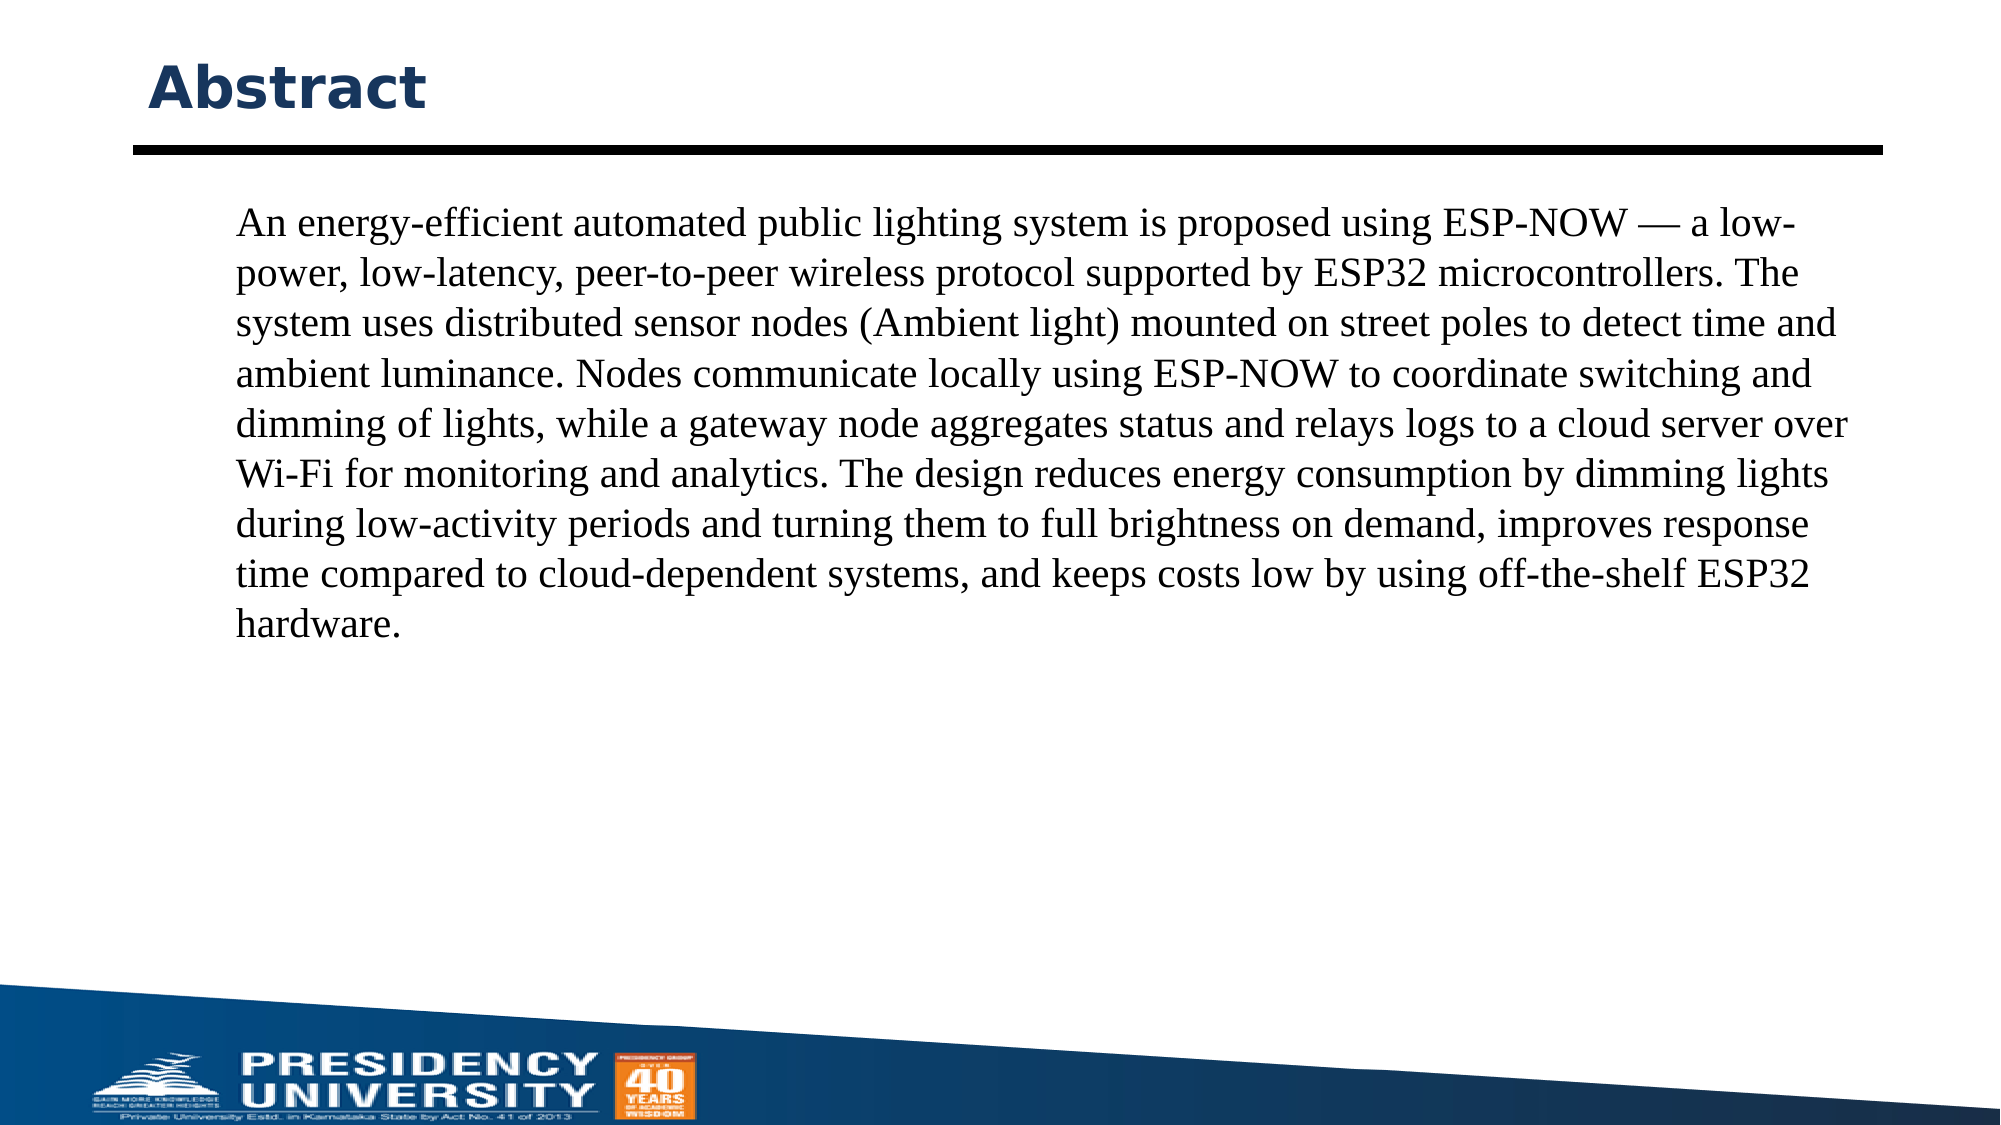

# Abstract
An energy-efficient automated public lighting system is proposed using ESP-NOW — a low-power, low-latency, peer-to-peer wireless protocol supported by ESP32 microcontrollers. The system uses distributed sensor nodes (Ambient light) mounted on street poles to detect time and ambient luminance. Nodes communicate locally using ESP-NOW to coordinate switching and dimming of lights, while a gateway node aggregates status and relays logs to a cloud server over Wi-Fi for monitoring and analytics. The design reduces energy consumption by dimming lights during low-activity periods and turning them to full brightness on demand, improves response time compared to cloud-dependent systems, and keeps costs low by using off-the-shelf ESP32 hardware.